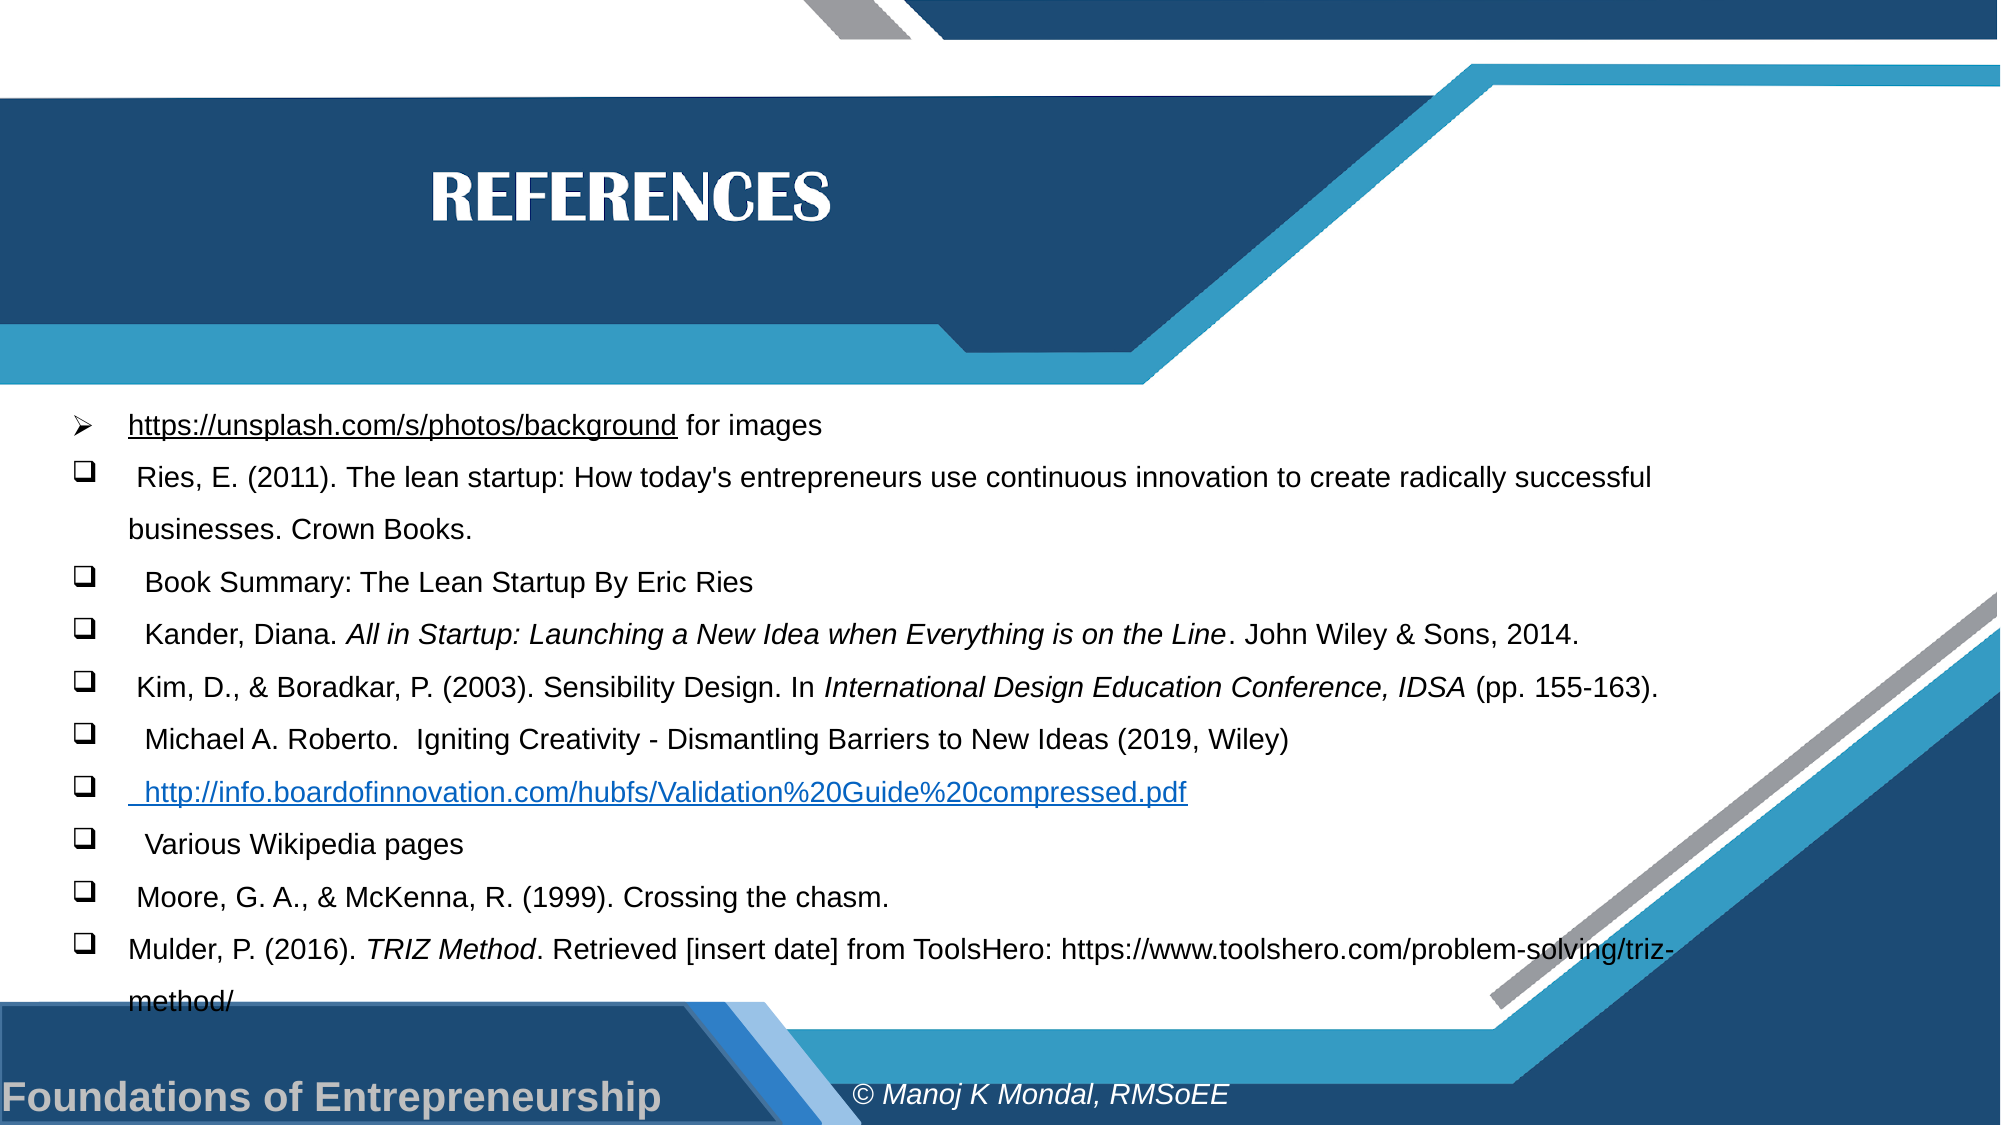

https://unsplash.com/s/photos/background for images
 Ries, E. (2011). The lean startup: How today's entrepreneurs use continuous innovation to create radically successful businesses. Crown Books.
  Book Summary: The Lean Startup By Eric Ries
  Kander, Diana. All in Startup: Launching a New Idea when Everything is on the Line. John Wiley & Sons, 2014.
 Kim, D., & Boradkar, P. (2003). Sensibility Design. In International Design Education Conference, IDSA (pp. 155-163).
  Michael A. Roberto.  Igniting Creativity - Dismantling Barriers to New Ideas (2019, Wiley)
  http://info.boardofinnovation.com/hubfs/Validation%20Guide%20compressed.pdf
  Various Wikipedia pages
 Moore, G. A., & McKenna, R. (1999). Crossing the chasm.
Mulder, P. (2016). TRIZ Method. Retrieved [insert date] from ToolsHero: https://www.toolshero.com/problem-solving/triz-method/